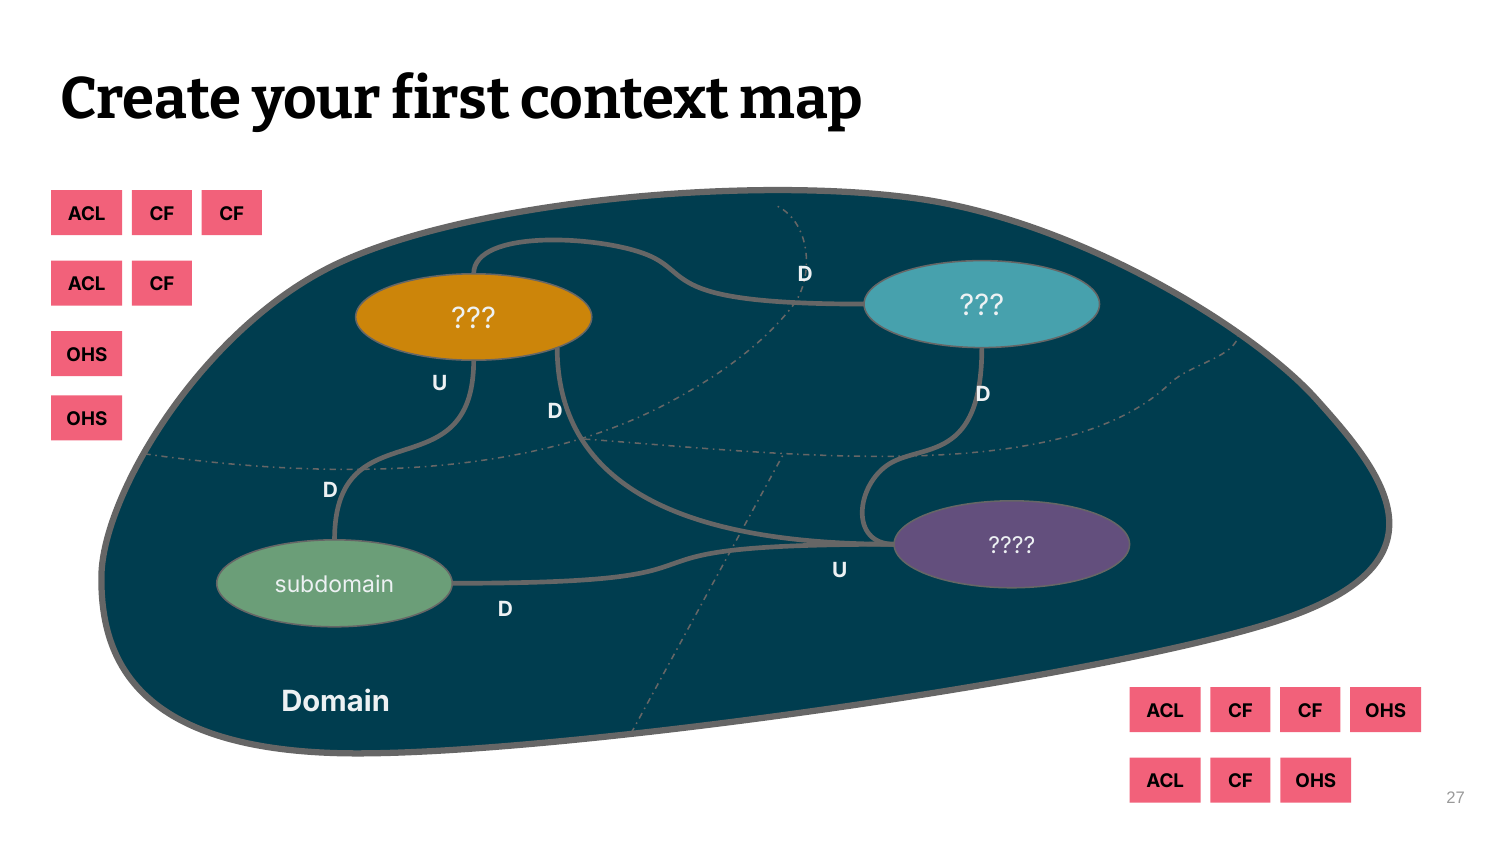

# Create your first context map
ACL

CF
CF

D
???
ACL
CF
???
OHS

U
D
D
OHS

D
????
subdomain
U
D
Domain
ACL
CF
CF
OHS
ACL
CF
OHS
27